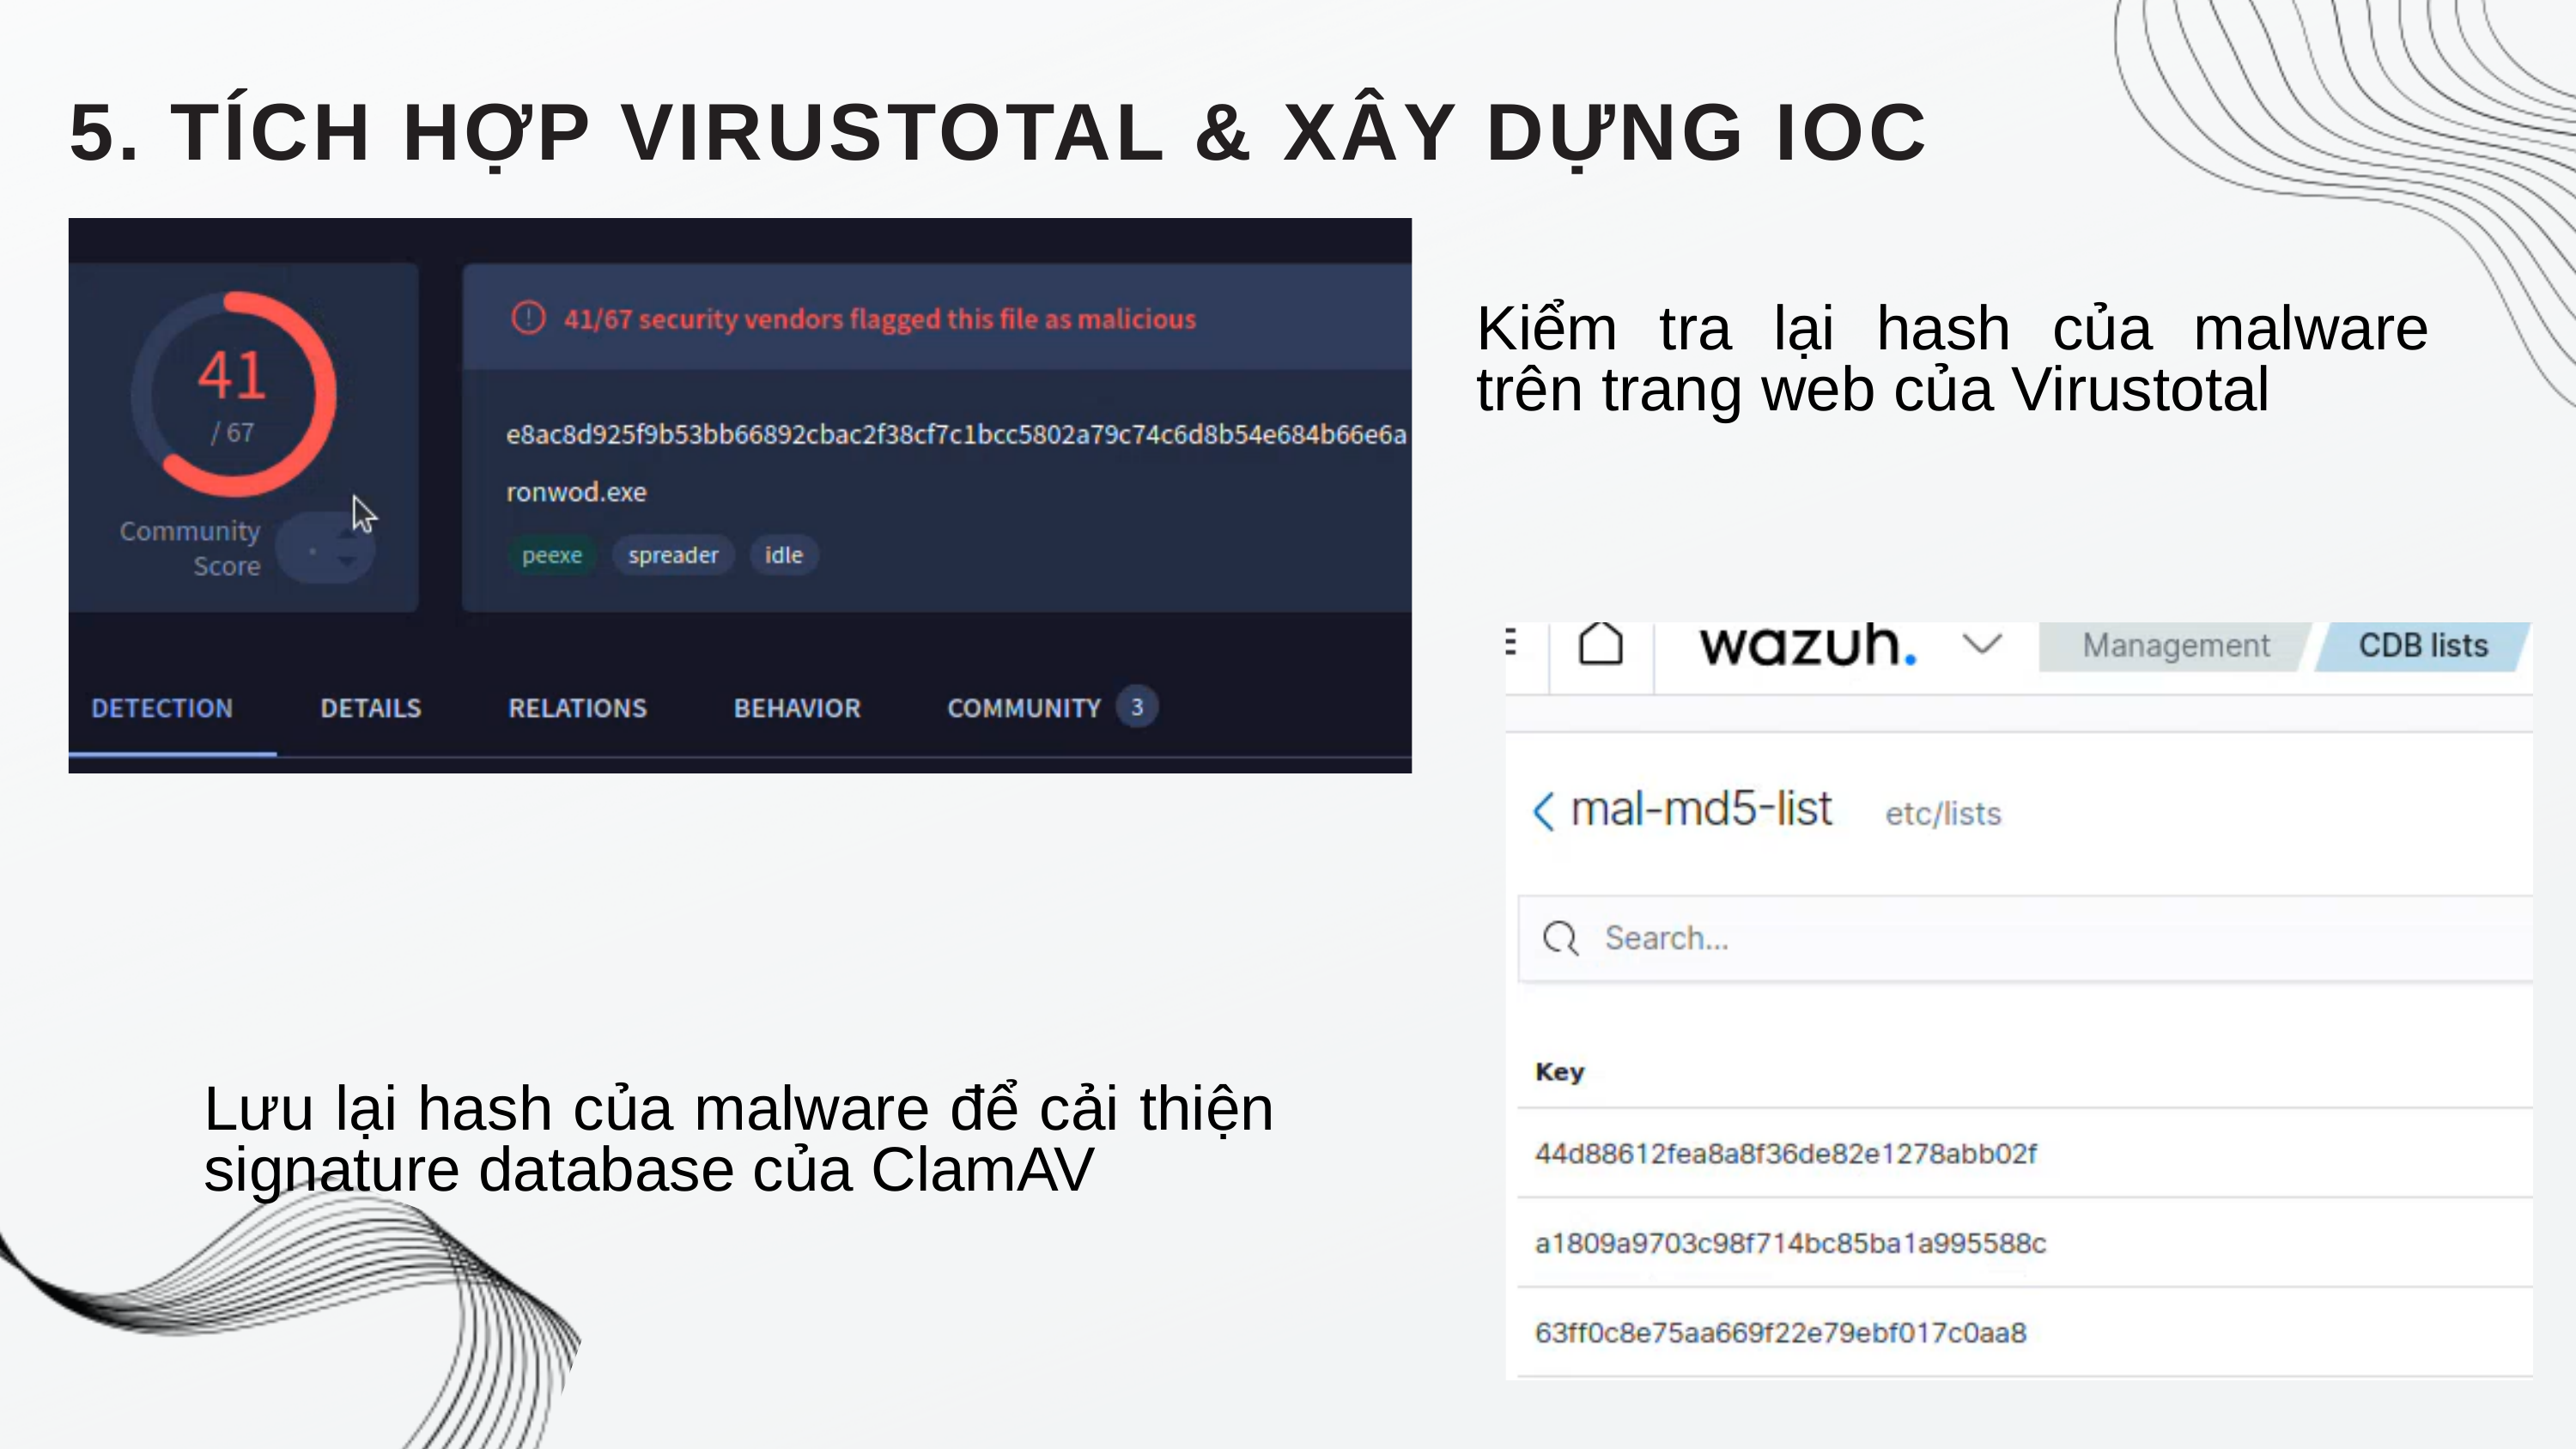

5. TÍCH HỢP VIRUSTOTAL & XÂY DỰNG IOC

Kiểm tra lại hash của malware trên trang web của Virustotal

Lưu lại hash của malware để cải thiện signature database của ClamAV